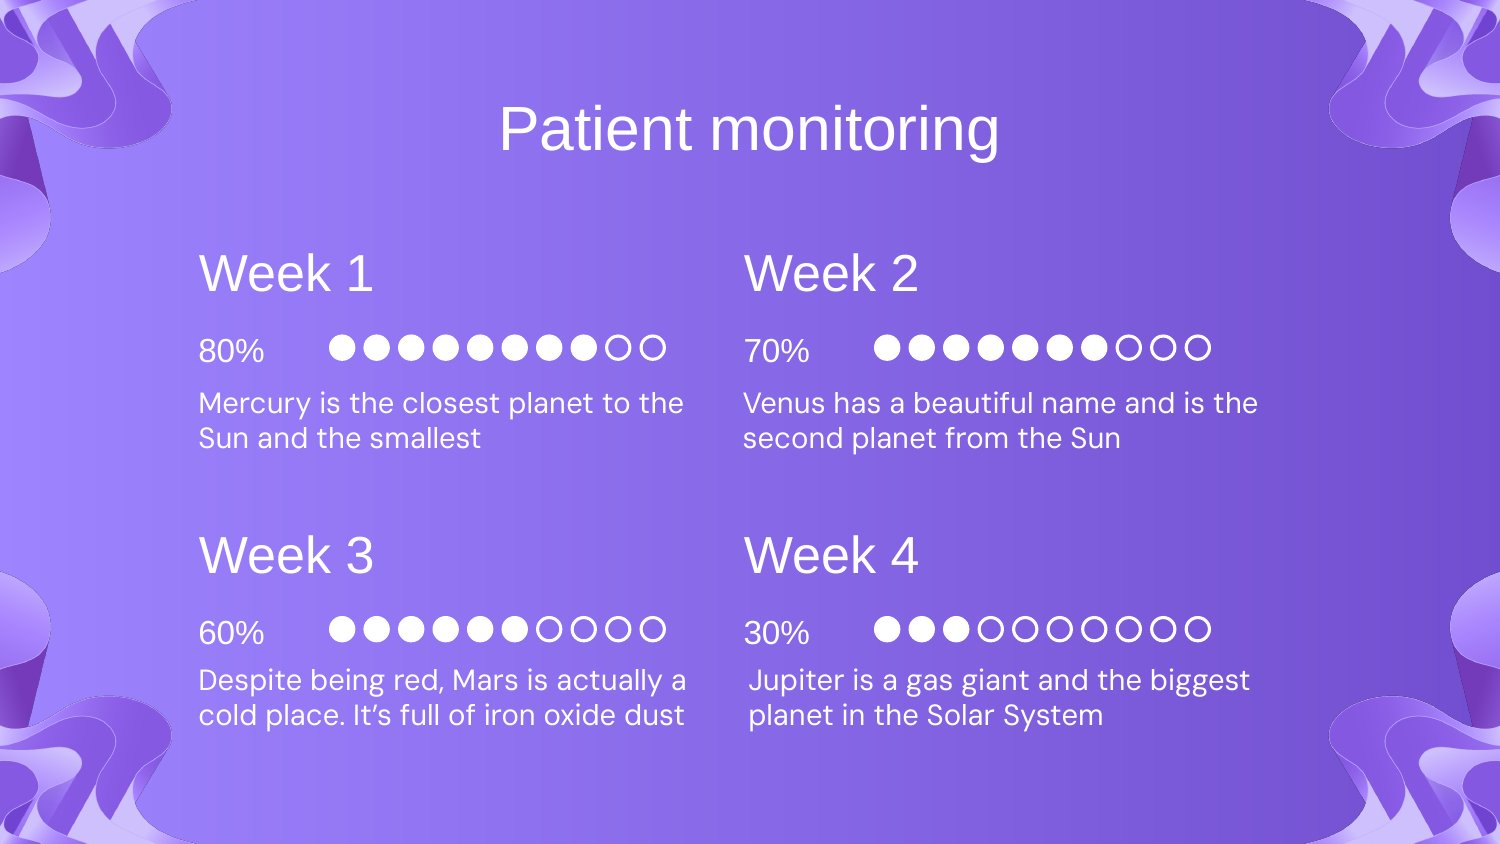

# Patient monitoring
Week 1
Week 2
80%
70%

Mercury is the closest planet to the Sun and the smallest
Venus has a beautiful name and is the second planet from the Sun
Week 3
Week 4
60%
30%

Despite being red, Mars is actually a cold place. It’s full of iron oxide dust
Jupiter is a gas giant and the biggest planet in the Solar System